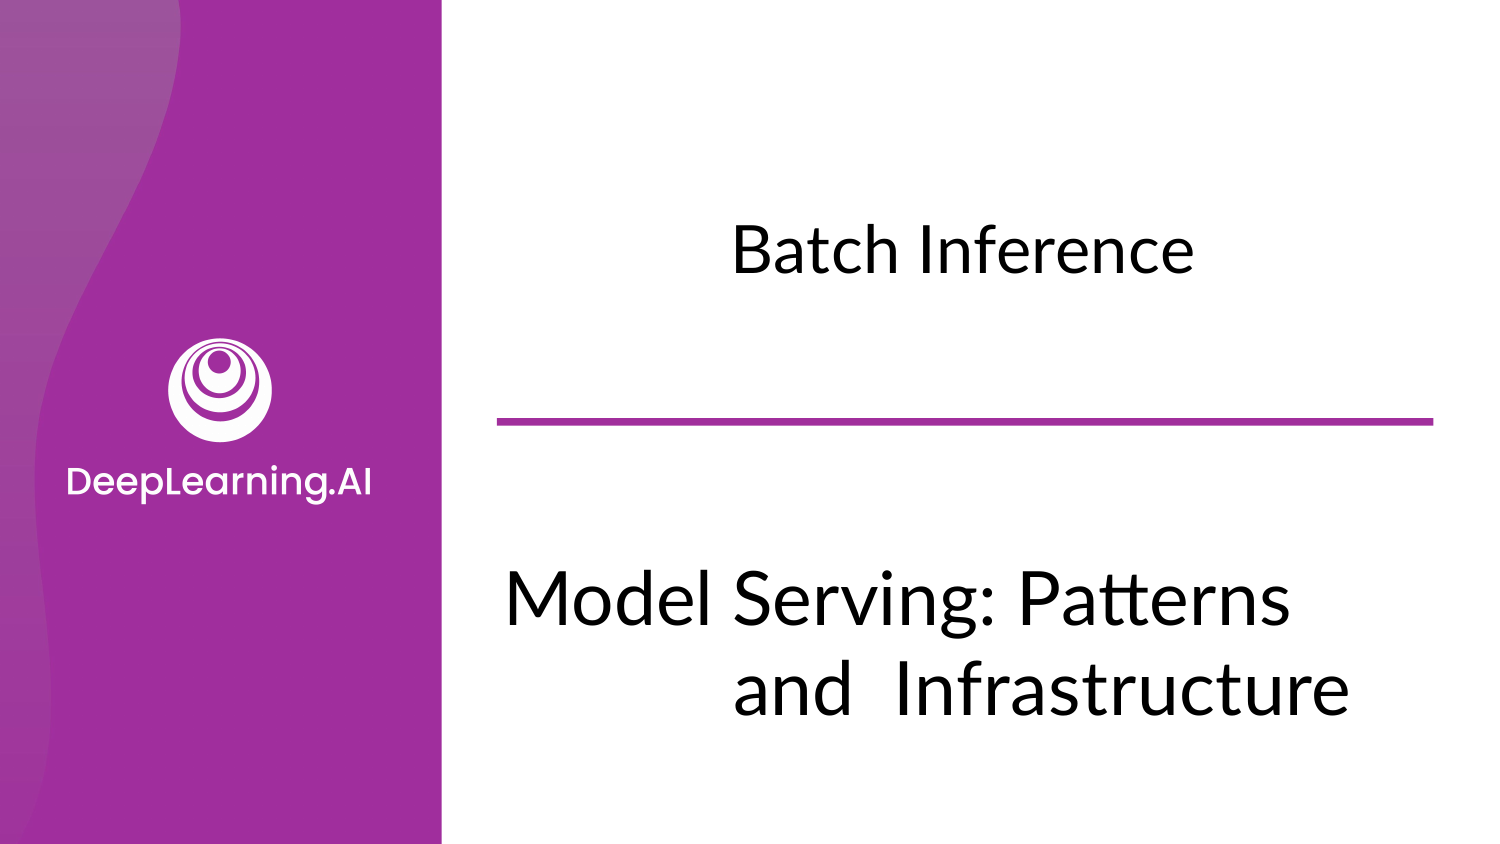

Batch Inference
Model Serving: Patterns and  Infrastructure